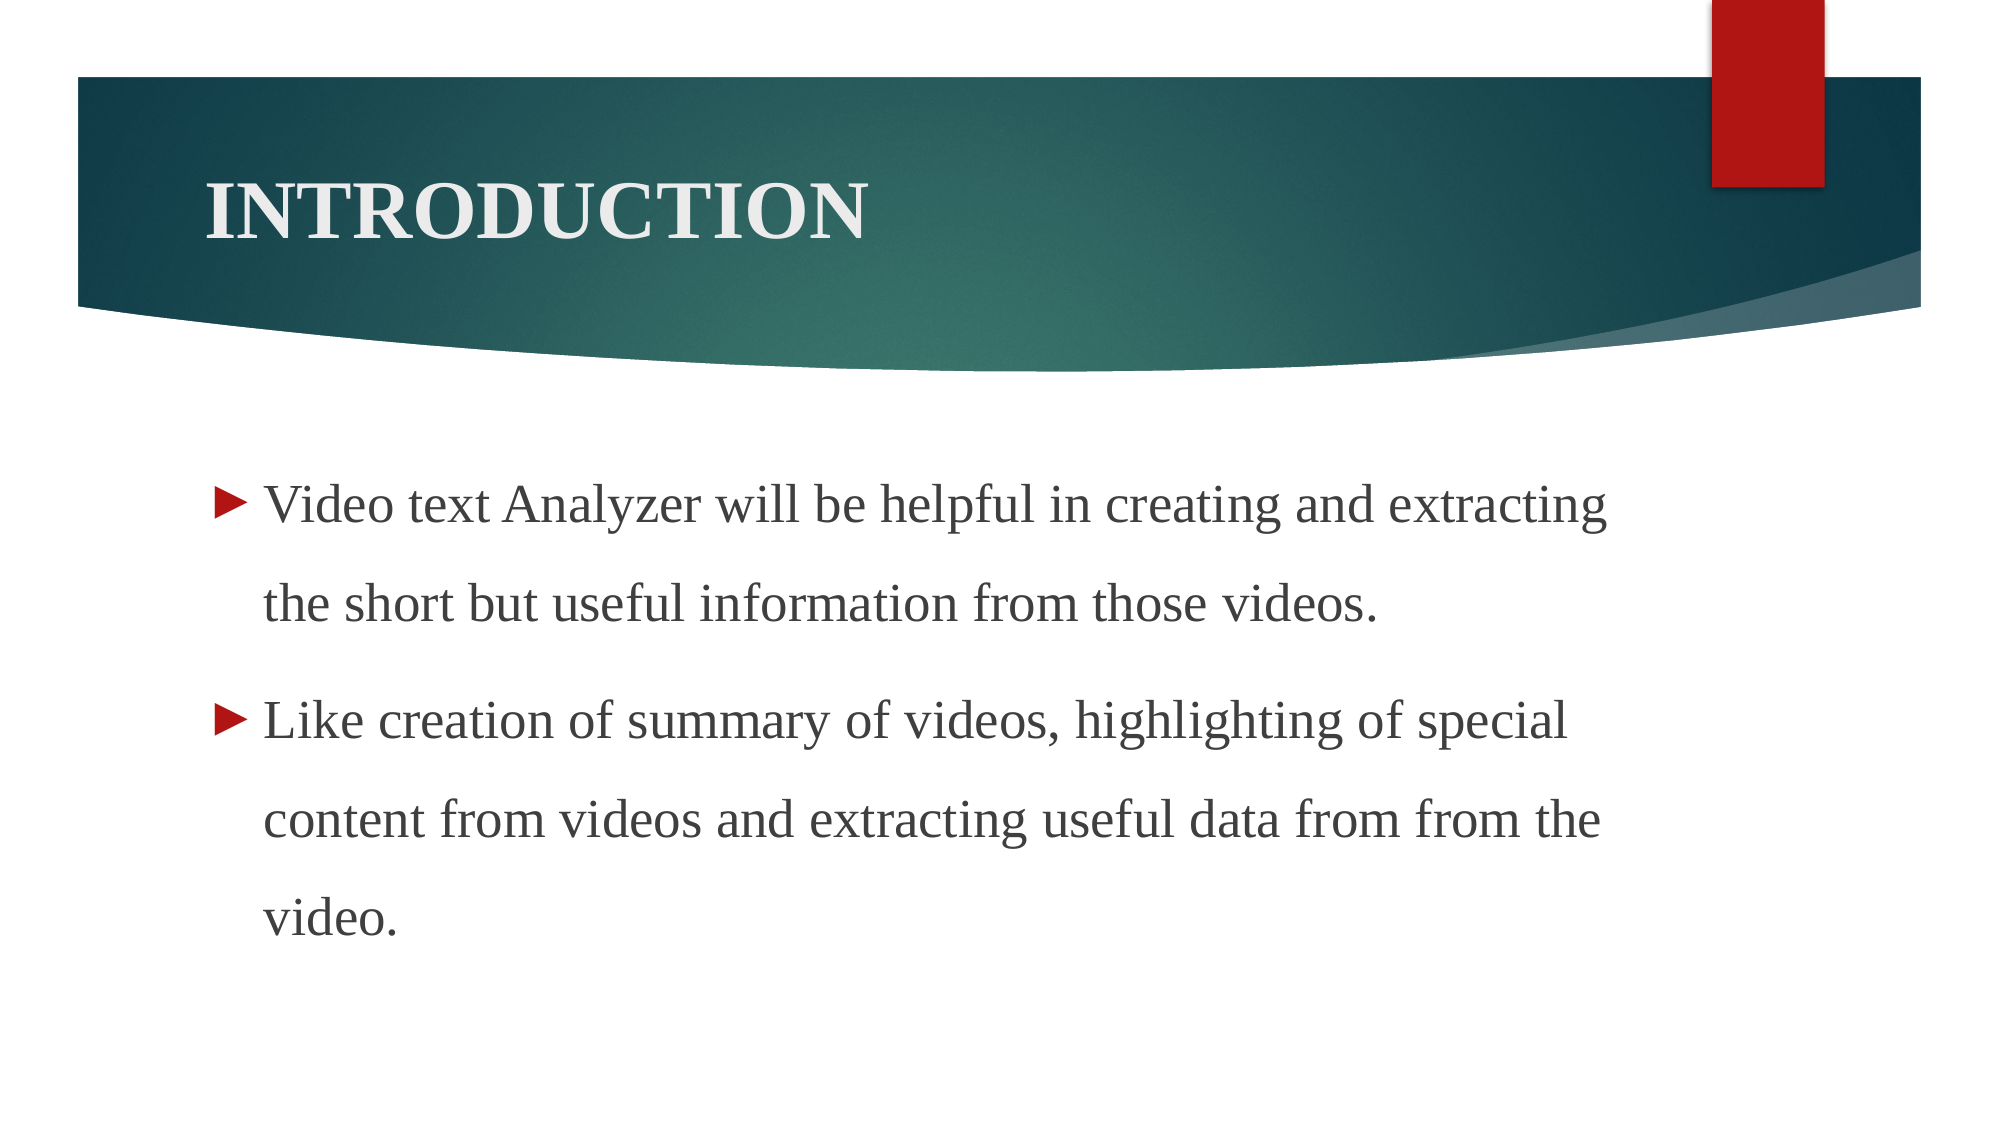

# INTRODUCTION

Video text Analyzer will be helpful in creating and extracting the short but useful information from those videos.
Like creation of summary of videos, highlighting of special content from videos and extracting useful data from from the video.